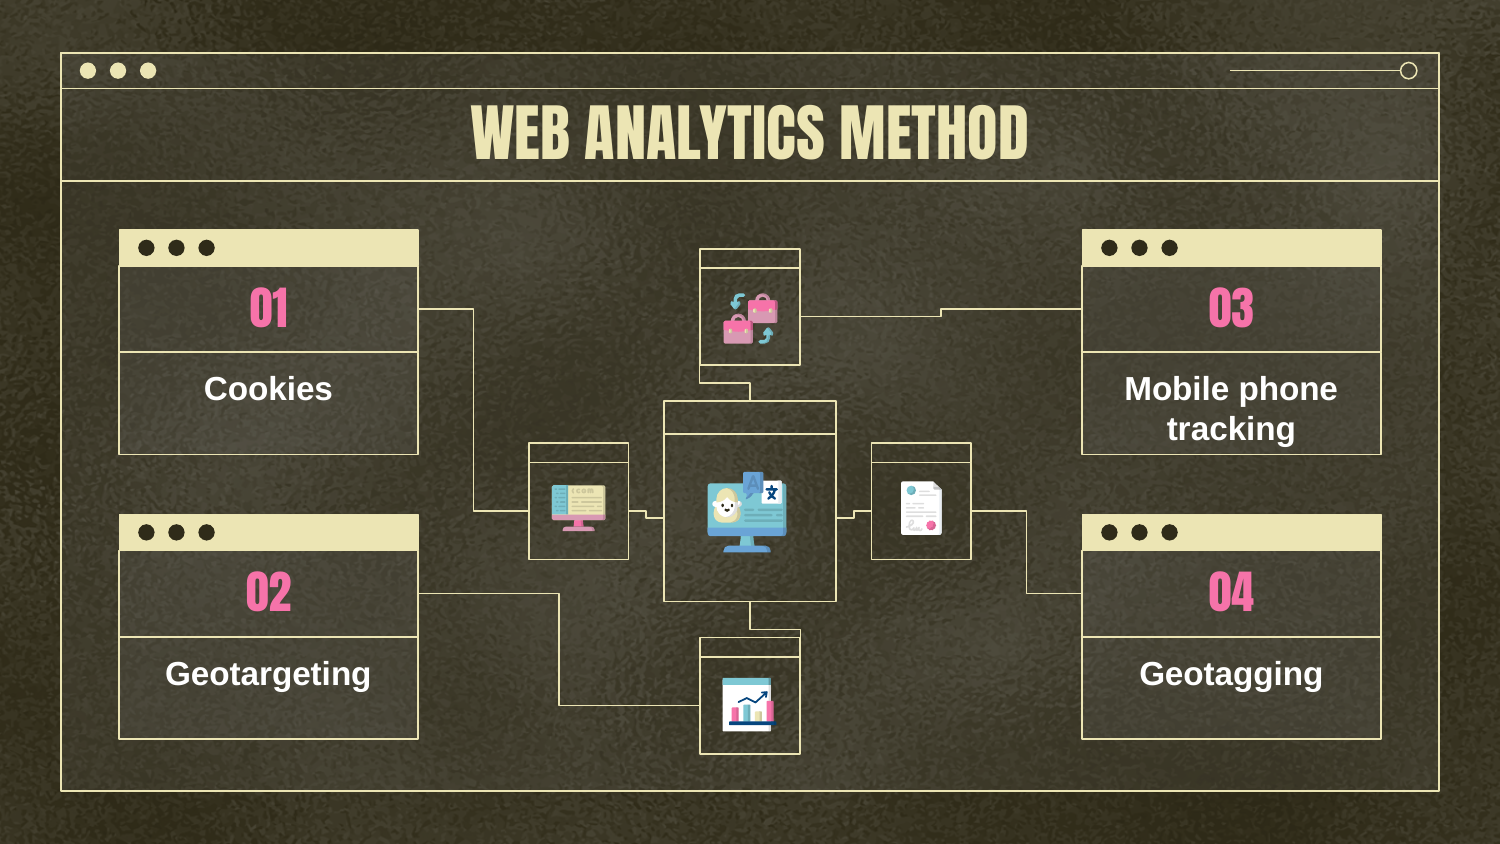

# WEB ANALYTICS METHOD

01
03

Cookies

Mobile phone tracking

02
04

Geotargeting

Geotagging